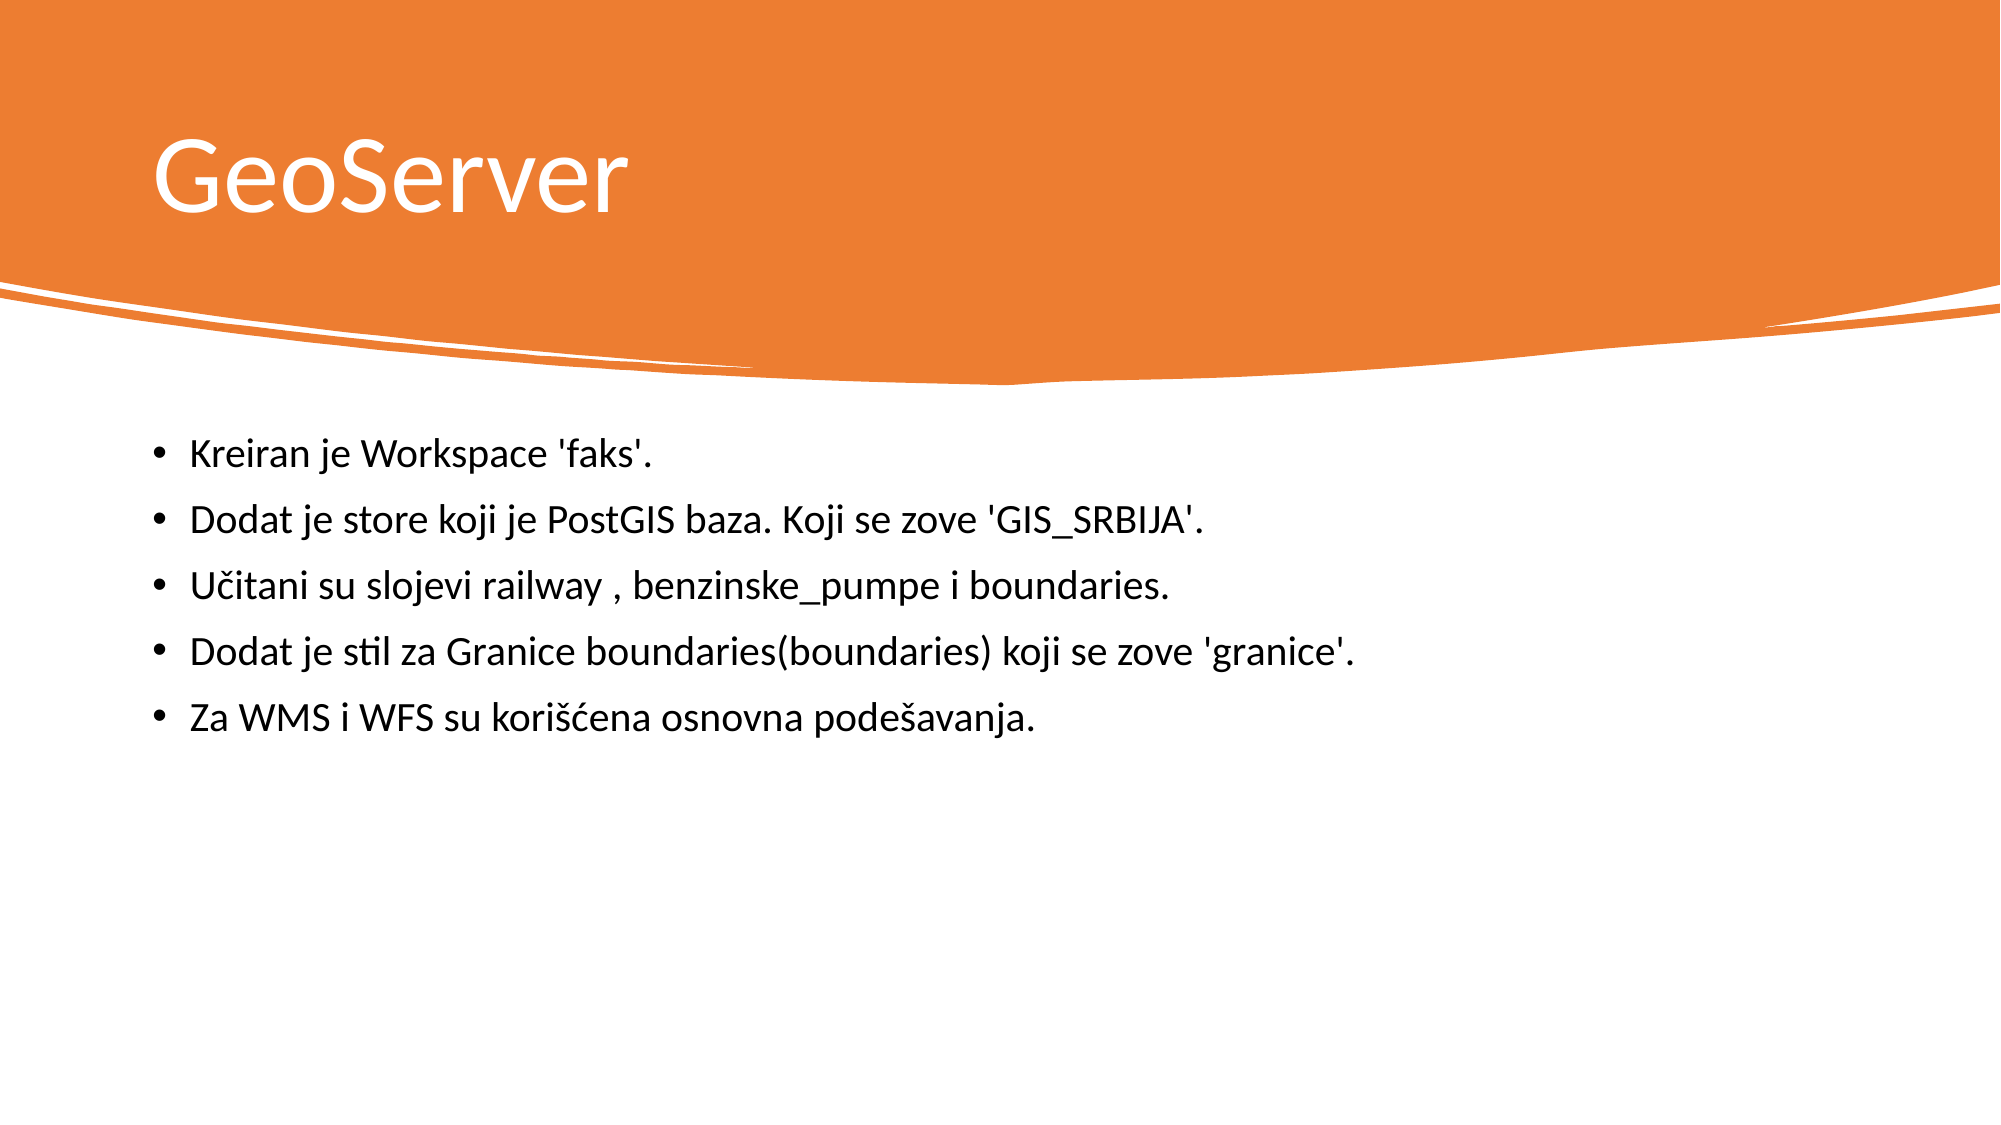

# GeoServer
Kreiran je Workspace 'faks'.
Dodat je store koji je PostGIS baza. Koji se zove 'GIS_SRBIJA'.
Učitani su slojevi railway , benzinske_pumpe i boundaries.
Dodat je stil za Granice boundaries(boundaries) koji se zove 'granice'.
Za WMS i WFS su korišćena osnovna podešavanja.